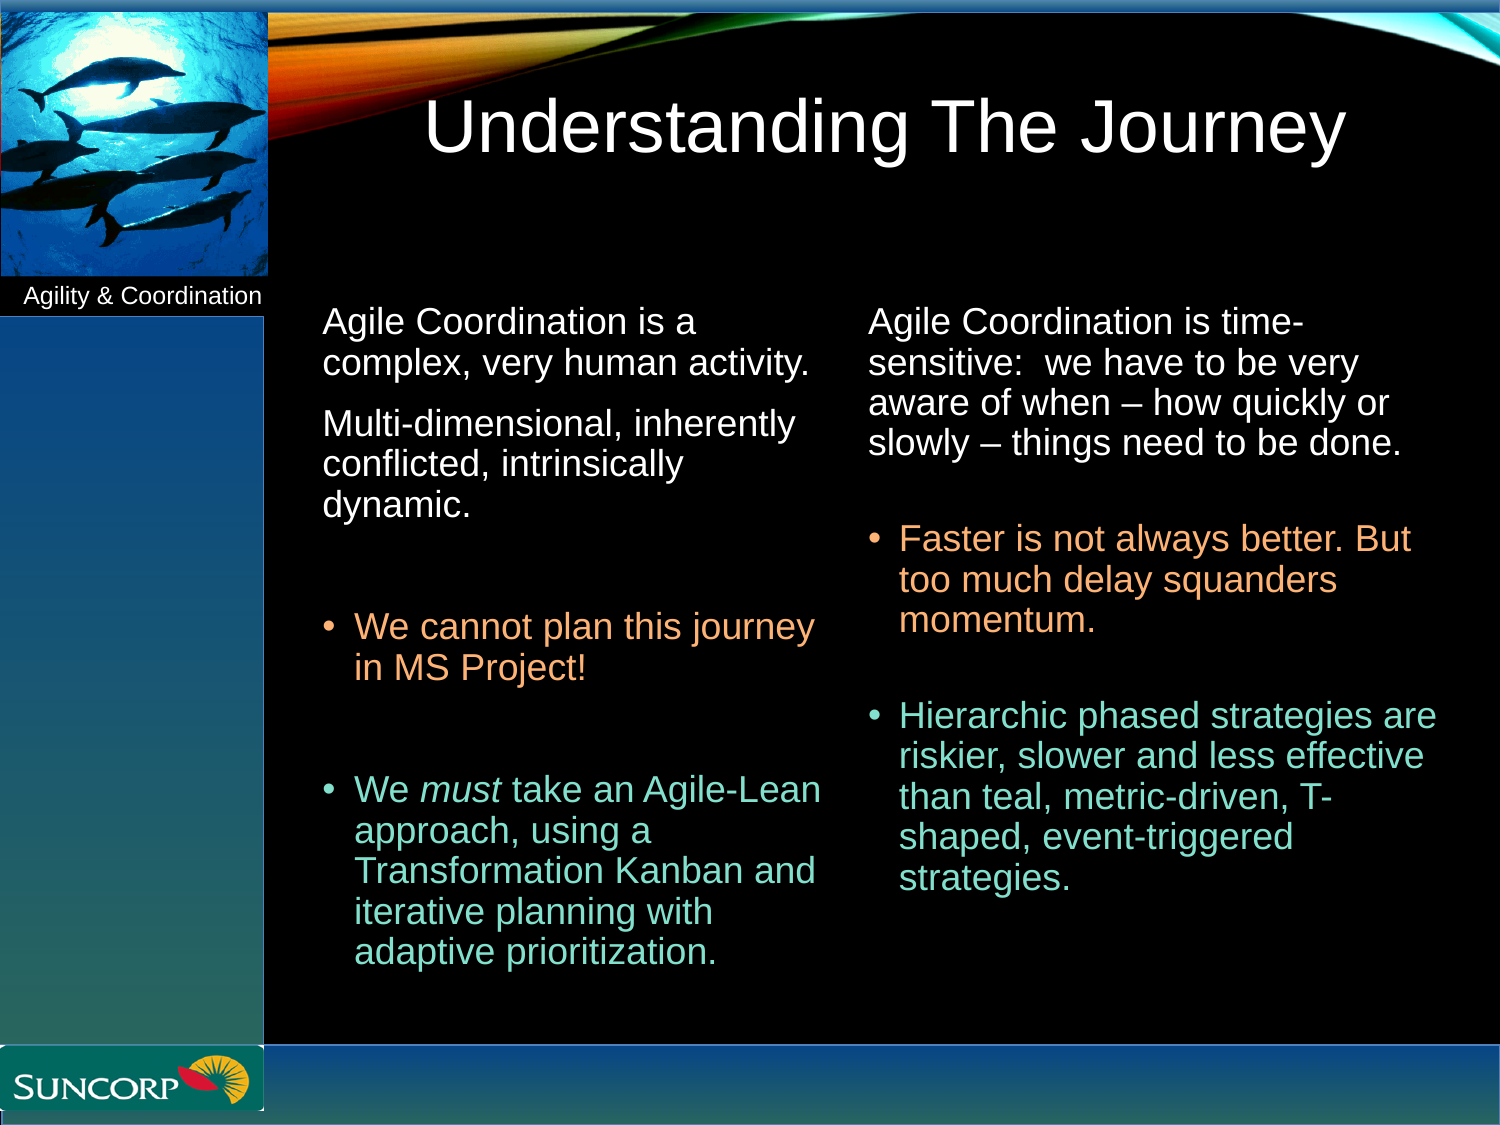

# Understanding The Journey
Agile Coordination is a complex, very human activity.
Multi-dimensional, inherently conflicted, intrinsically dynamic.

We cannot plan this journey in MS Project!

We must take an Agile-Lean approach, using a Transformation Kanban and iterative planning with adaptive prioritization.
Agile Coordination is time-sensitive:  we have to be very aware of when – how quickly or slowly – things need to be done.

Faster is not always better. But too much delay squanders momentum.

Hierarchic phased strategies are riskier, slower and less effective than teal, metric-driven, T-shaped, event-triggered strategies.